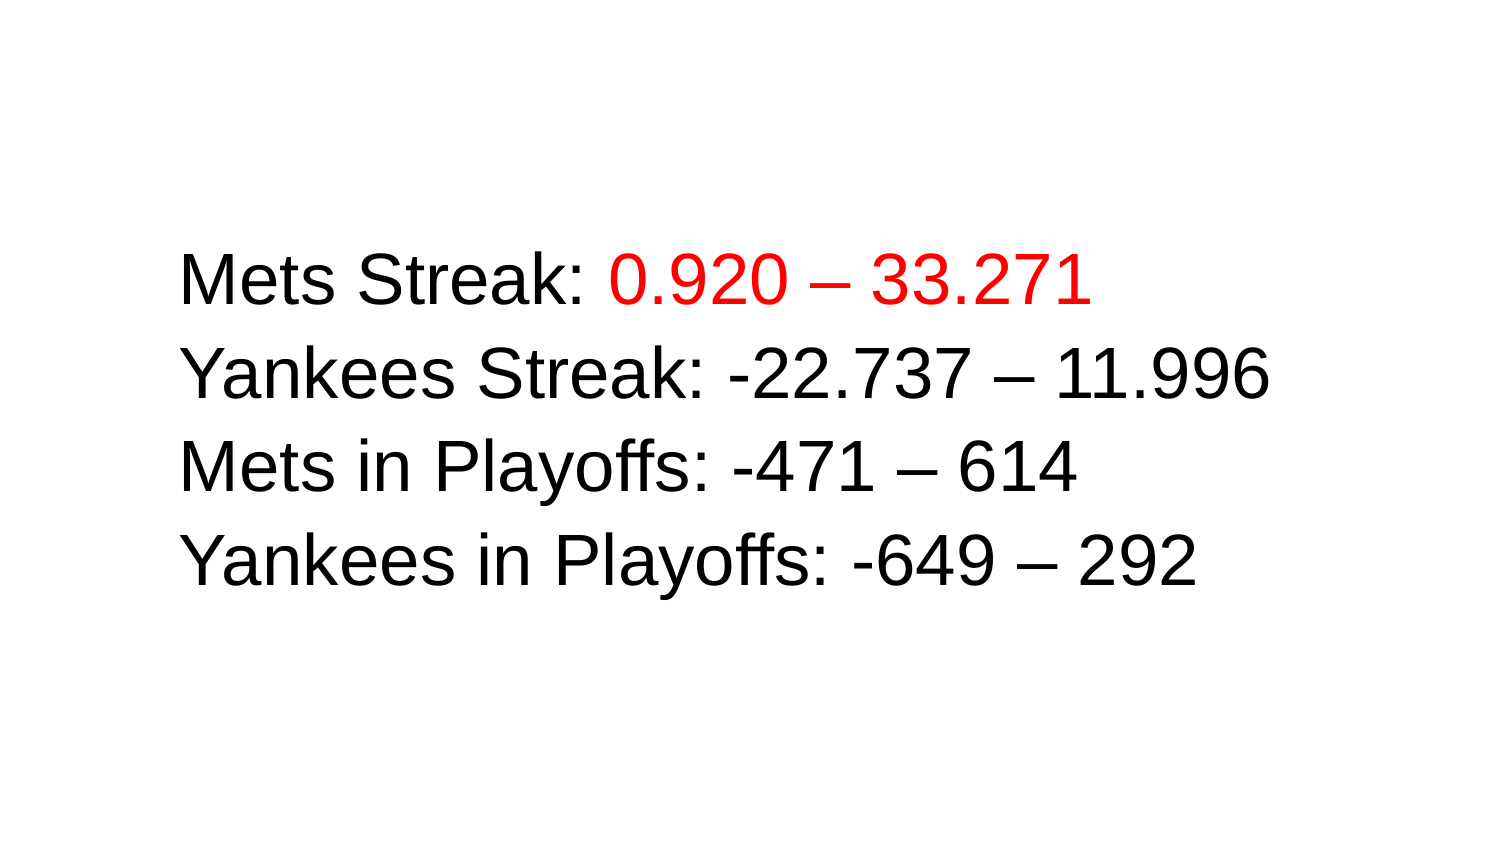

Mets Streak: 0.920 – 33.271
Yankees Streak: -22.737 – 11.996
Mets in Playoffs: -471 – 614
Yankees in Playoffs: -649 – 292